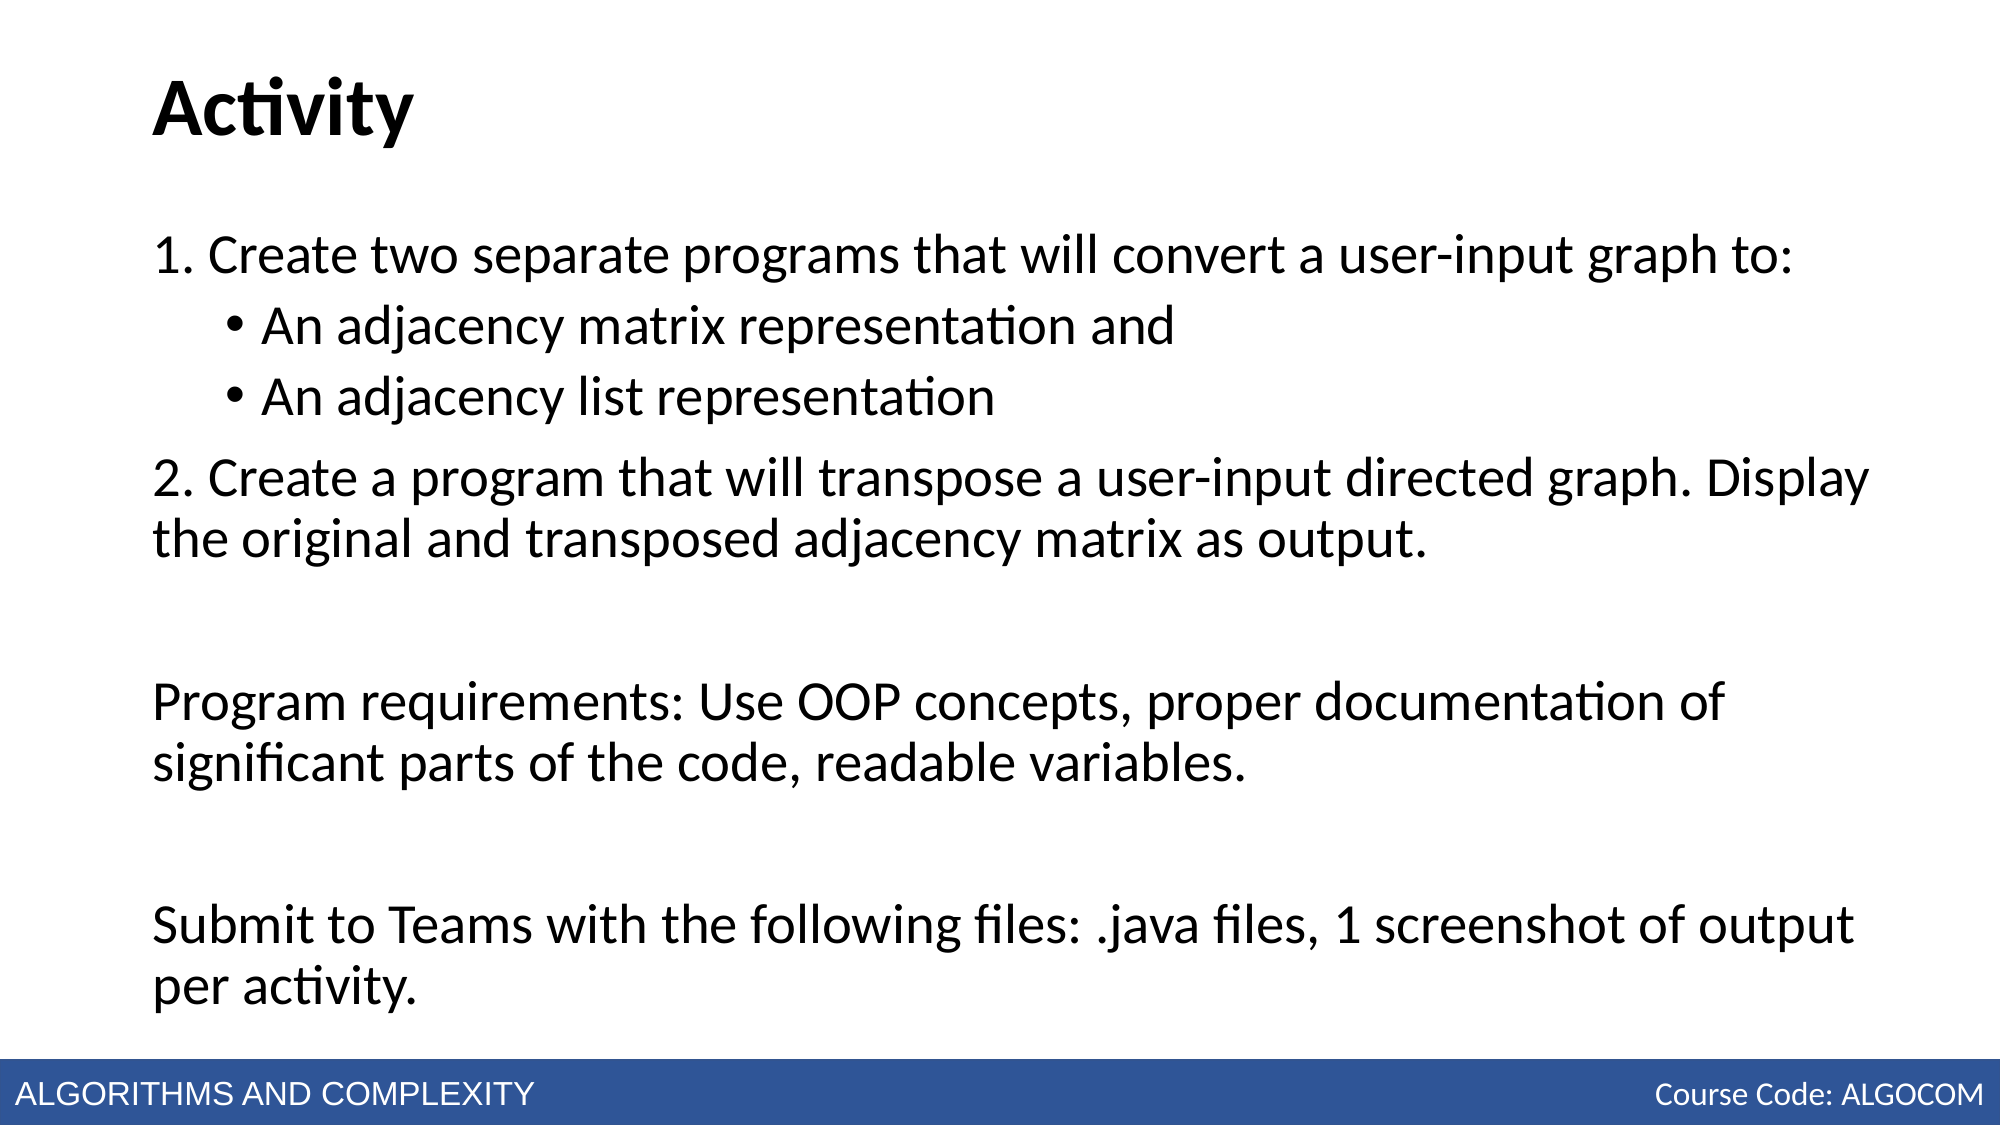

# Activity
1. Create two separate programs that will convert a user-input graph to:
An adjacency matrix representation and
An adjacency list representation
2. Create a program that will transpose a user-input directed graph. Display the original and transposed adjacency matrix as output.

Program requirements: Use OOP concepts, proper documentation of significant parts of the code, readable variables.

Submit to Teams with the following files: .java files, 1 screenshot of output per activity.

ALGORITHMS AND COMPLEXITY
Course Code: ALGOCOM